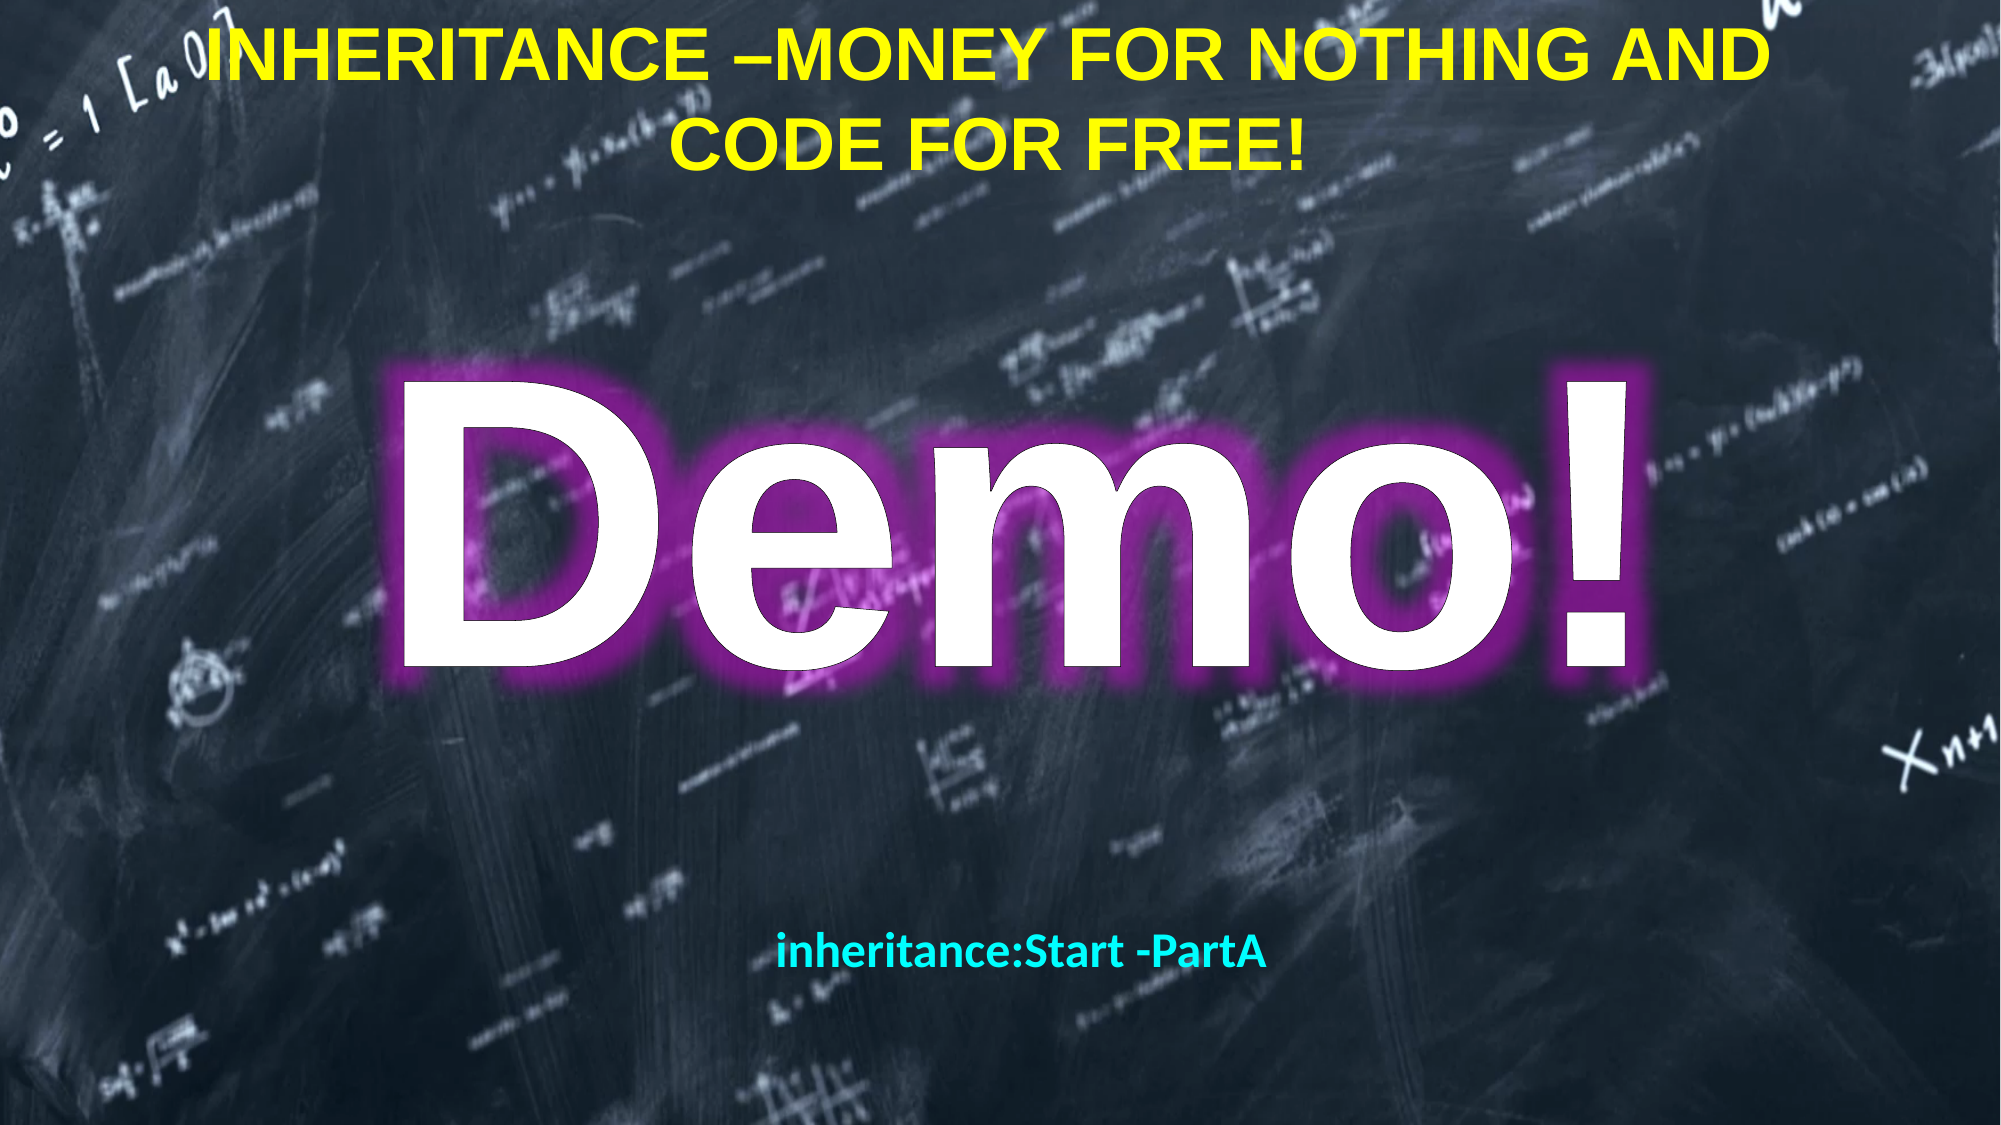

# Inheritance –Money for nothing and code for free!
inheritance:Start -PartA